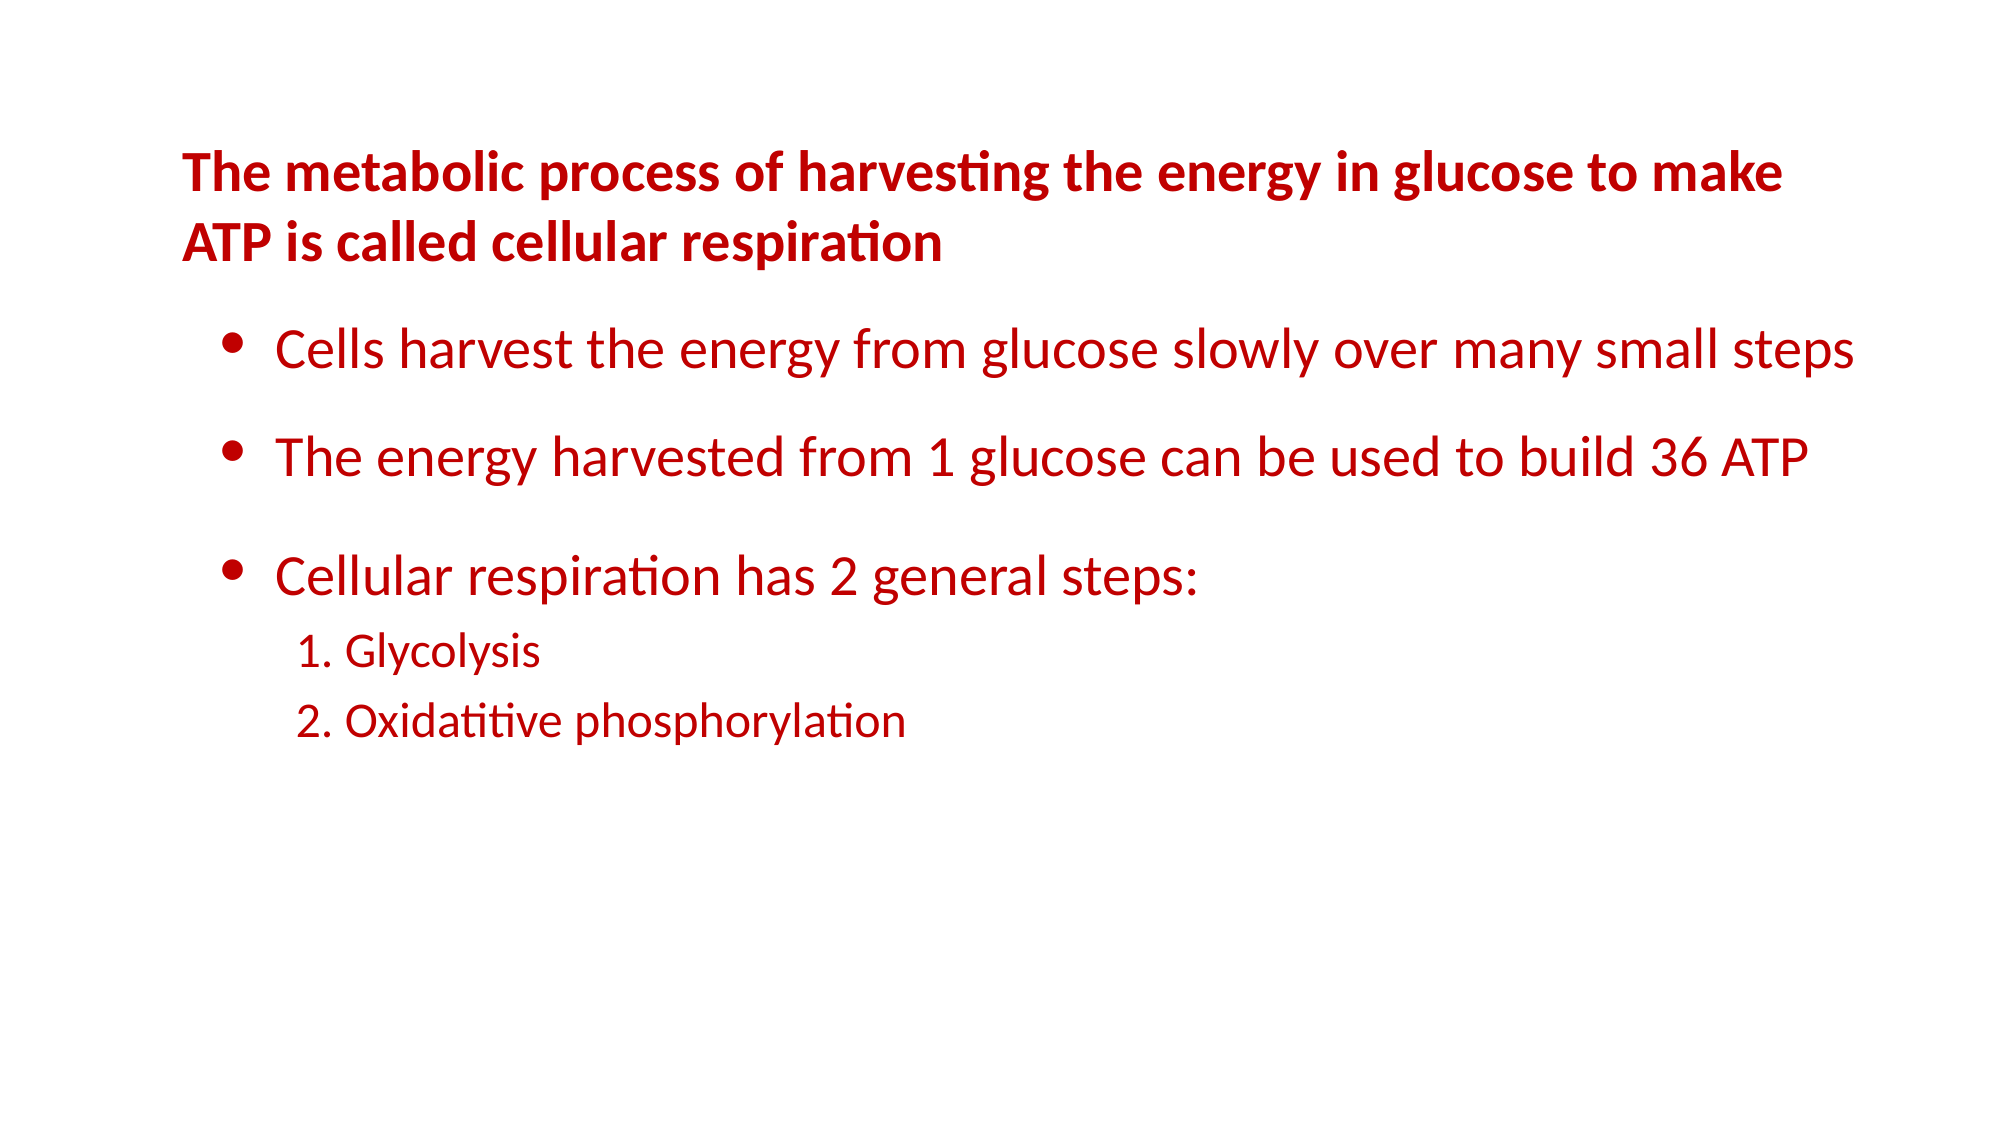

The metabolic process of harvesting the energy in glucose to make ATP is called cellular respiration
Cells harvest the energy from glucose slowly over many small steps
The energy harvested from 1 glucose can be used to build 36 ATP
Cellular respiration has 2 general steps:
Glycolysis
Oxidatitive phosphorylation